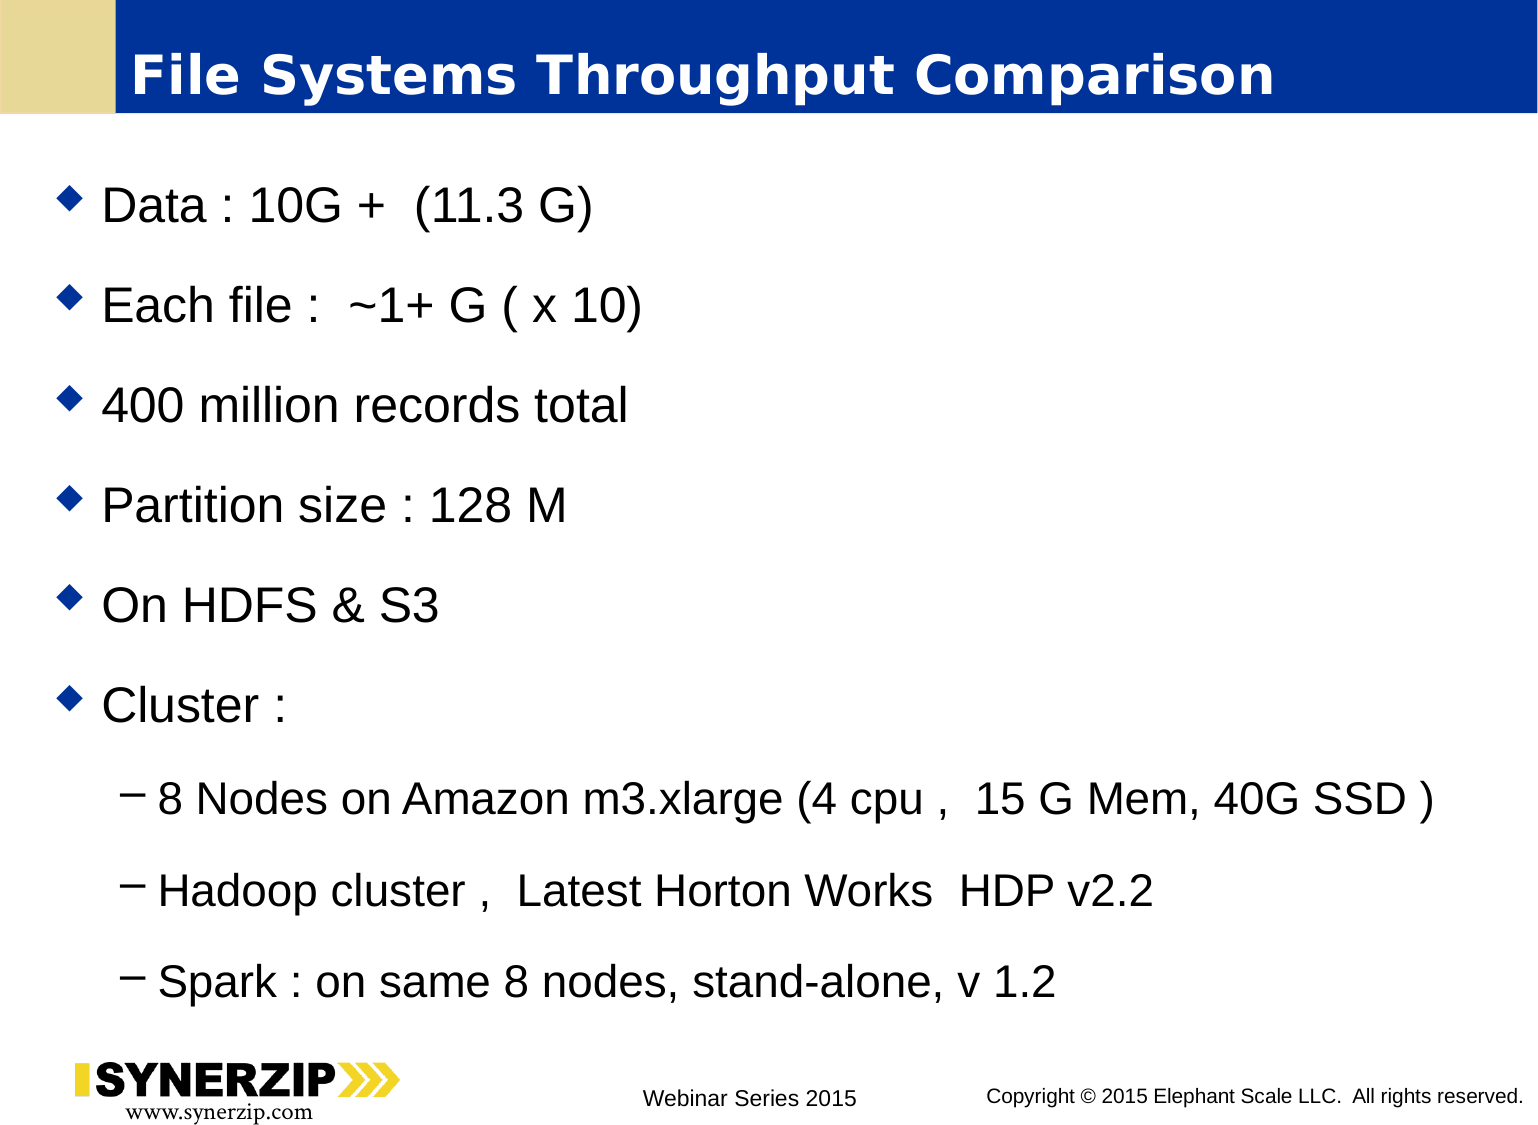

# File Systems Throughput Comparison
Data : 10G +  (11.3 G)
Each file :  ~1+ G ( x 10)
400 million records total
Partition size : 128 M
On HDFS & S3
Cluster :
8 Nodes on Amazon m3.xlarge (4 cpu ,  15 G Mem, 40G SSD )
Hadoop cluster ,  Latest Horton Works  HDP v2.2
Spark : on same 8 nodes, stand-alone, v 1.2